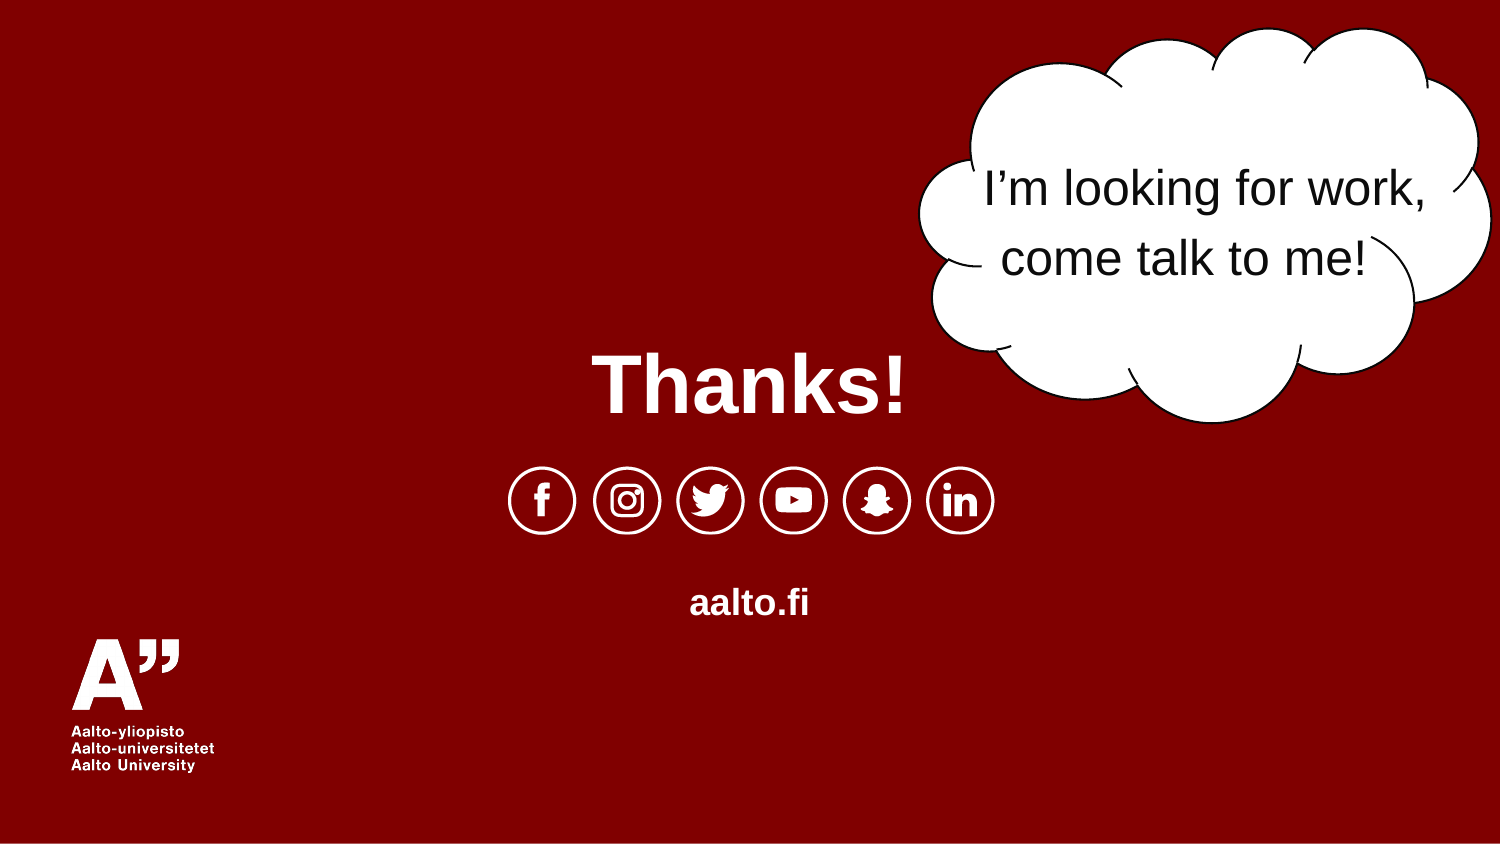

I’m looking for work,
       come talk to me!
Thanks!